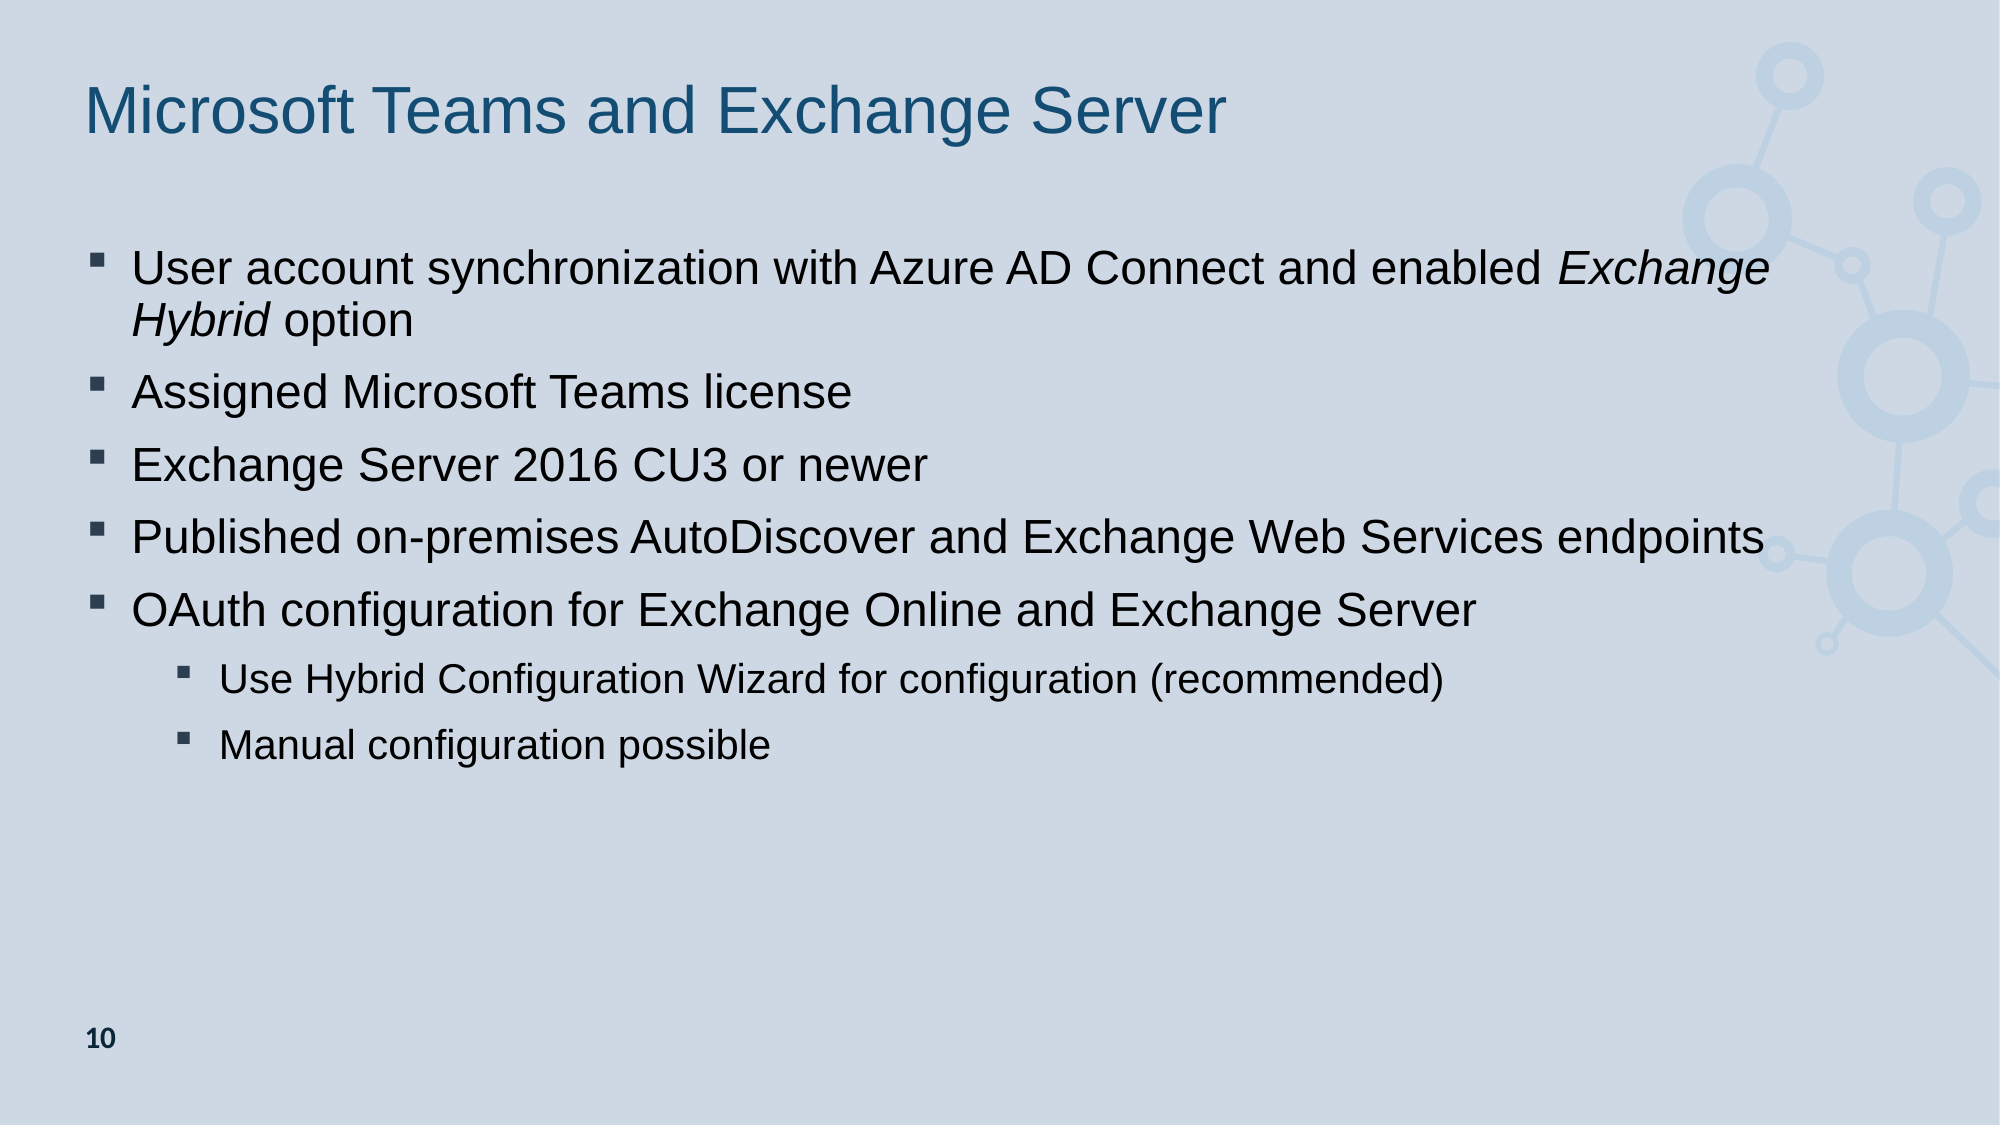

# Microsoft Teams and Exchange Server

User account synchronization with Azure AD Connect and enabled Exchange Hybrid option
Assigned Microsoft Teams license
Exchange Server 2016 CU3 or newer
Published on-premises AutoDiscover and Exchange Web Services endpoints
OAuth configuration for Exchange Online and Exchange Server
Use Hybrid Configuration Wizard for configuration (recommended)
Manual configuration possible

10